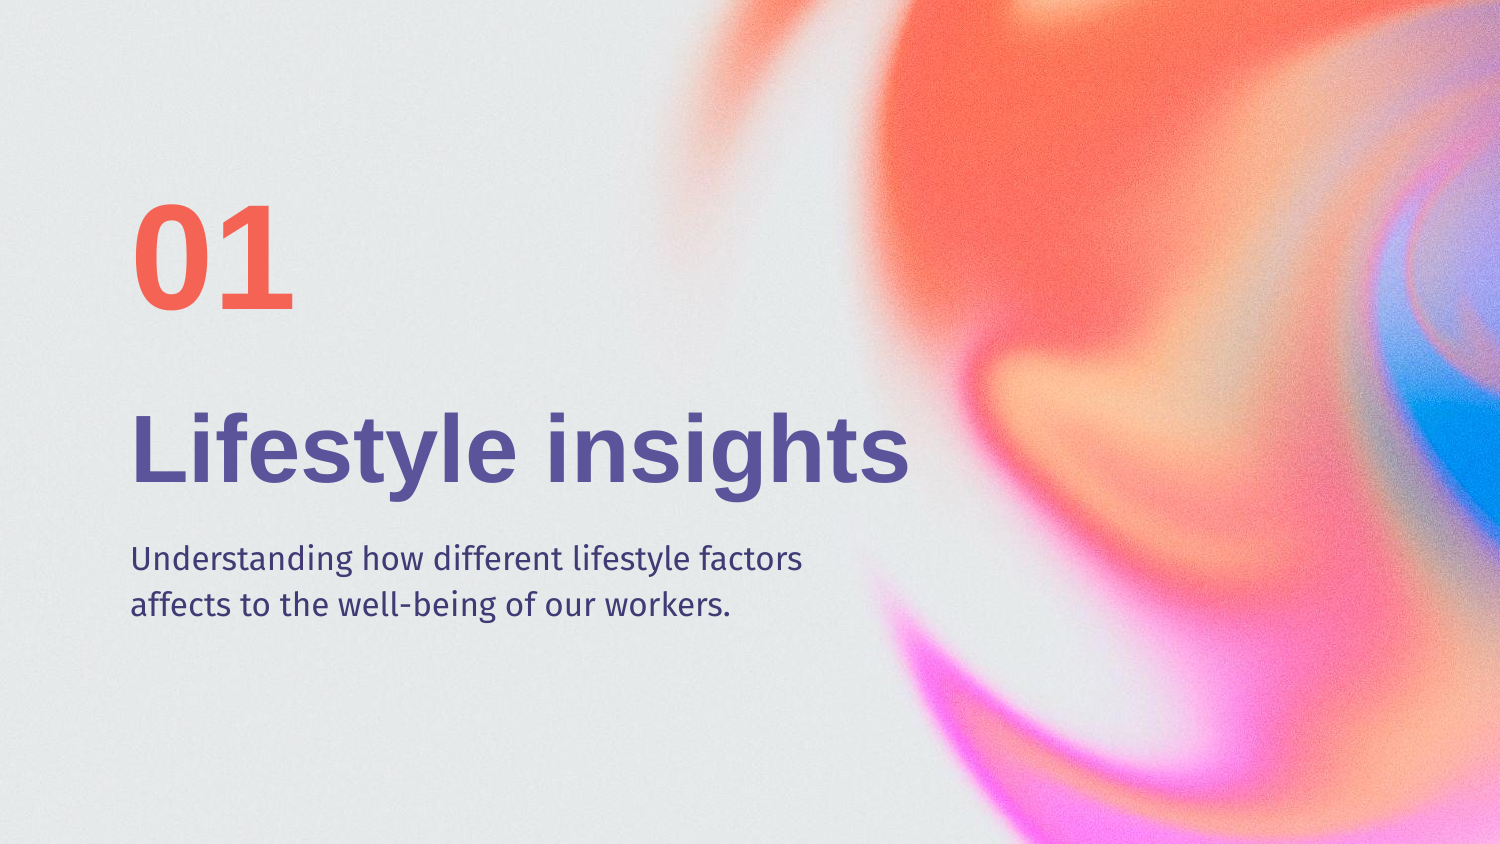

01
# Lifestyle insights
Understanding how different lifestyle factors
affects to the well-being of our workers.